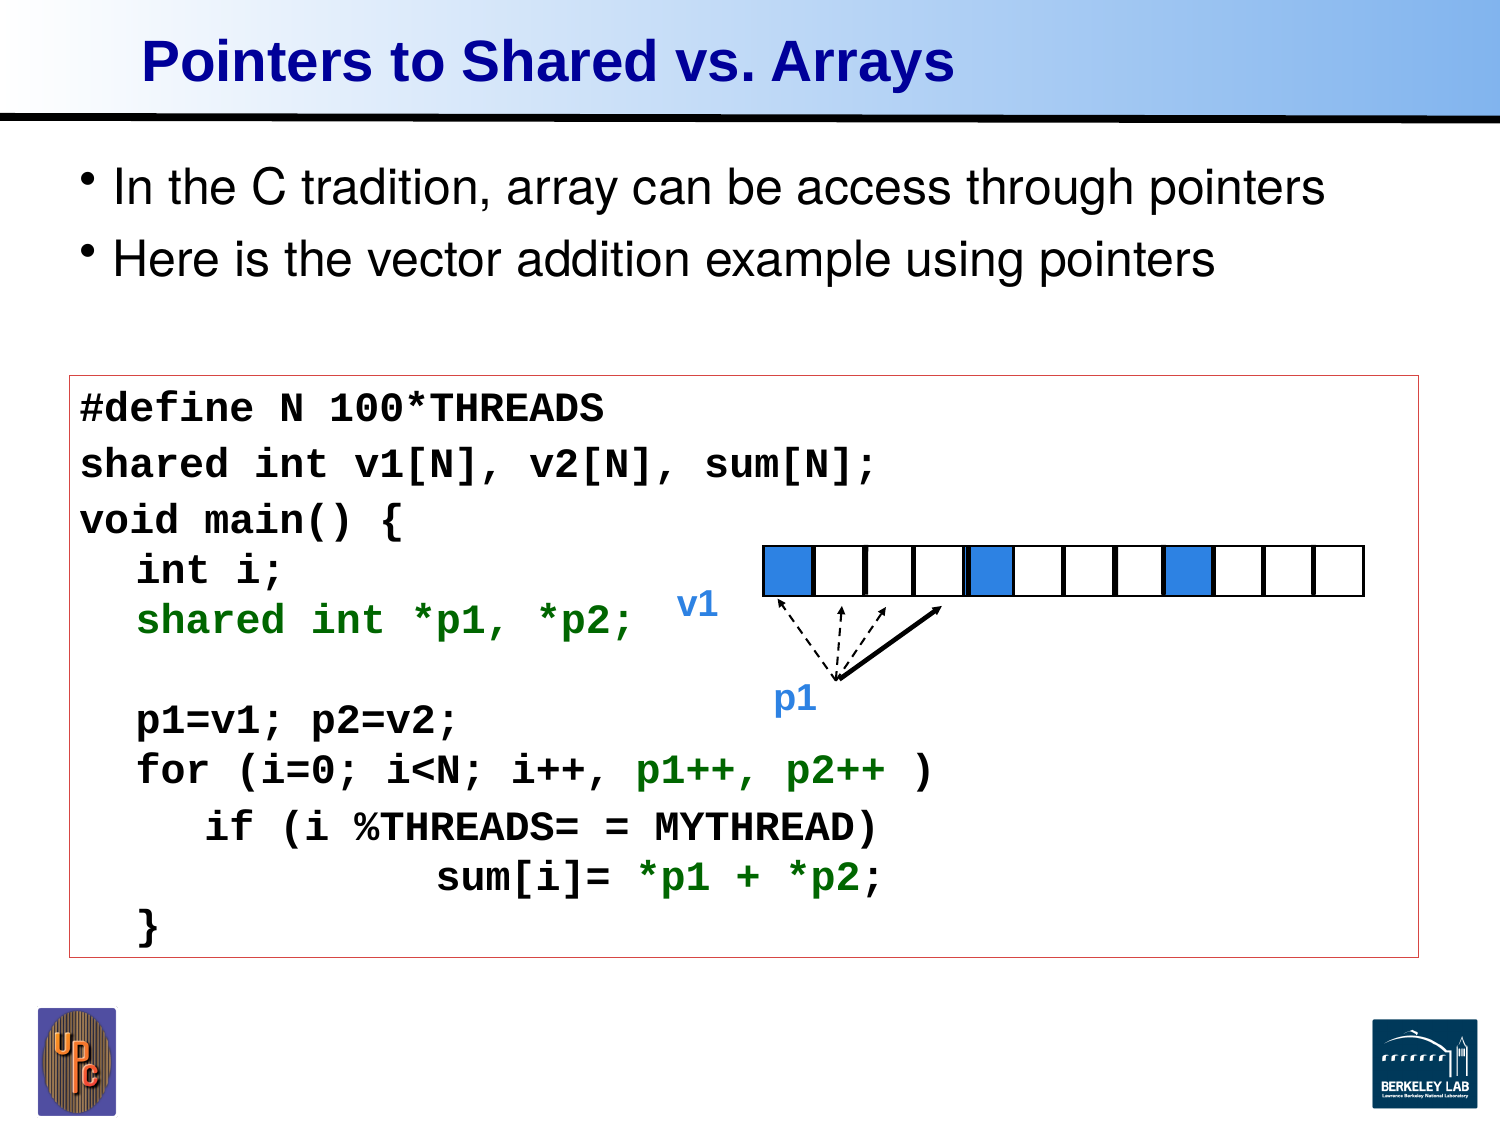

# Pointers to Shared vs. Arrays
In the C tradition, array can be access through pointers
Here is the vector addition example using pointers
#define N 100*THREADS
shared int v1[N], v2[N], sum[N];
void main() {
int i;
shared int *p1, *p2;
p1=v1; p2=v2;
for (i=0; i<N; i++, p1++, p2++ )
     if (i %THREADS= = MYTHREAD)
		sum[i]= *p1 + *p2;
}

v1

p1